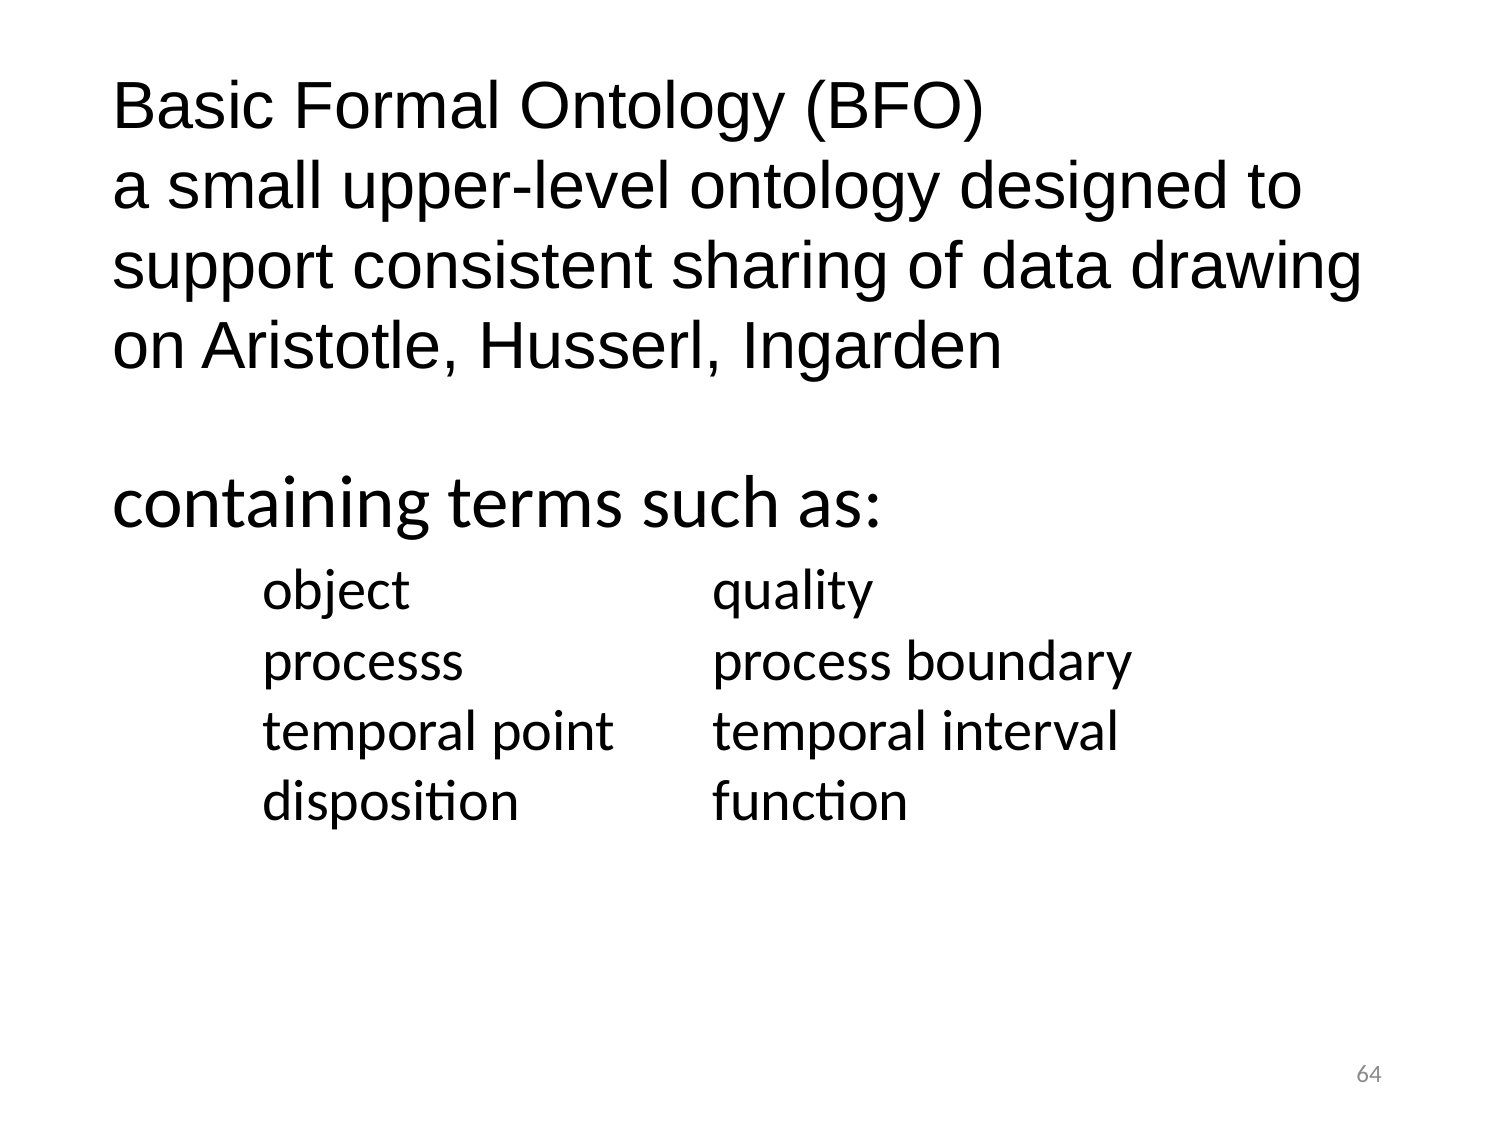

Basic Formal Ontology (BFO)
a small upper-level ontology designed to support consistent sharing of data drawing on Aristotle, Husserl, Ingarden

containing terms such as:
	object			quality
	processs		process boundary
	temporal point	temporal interval
	disposition		function

64